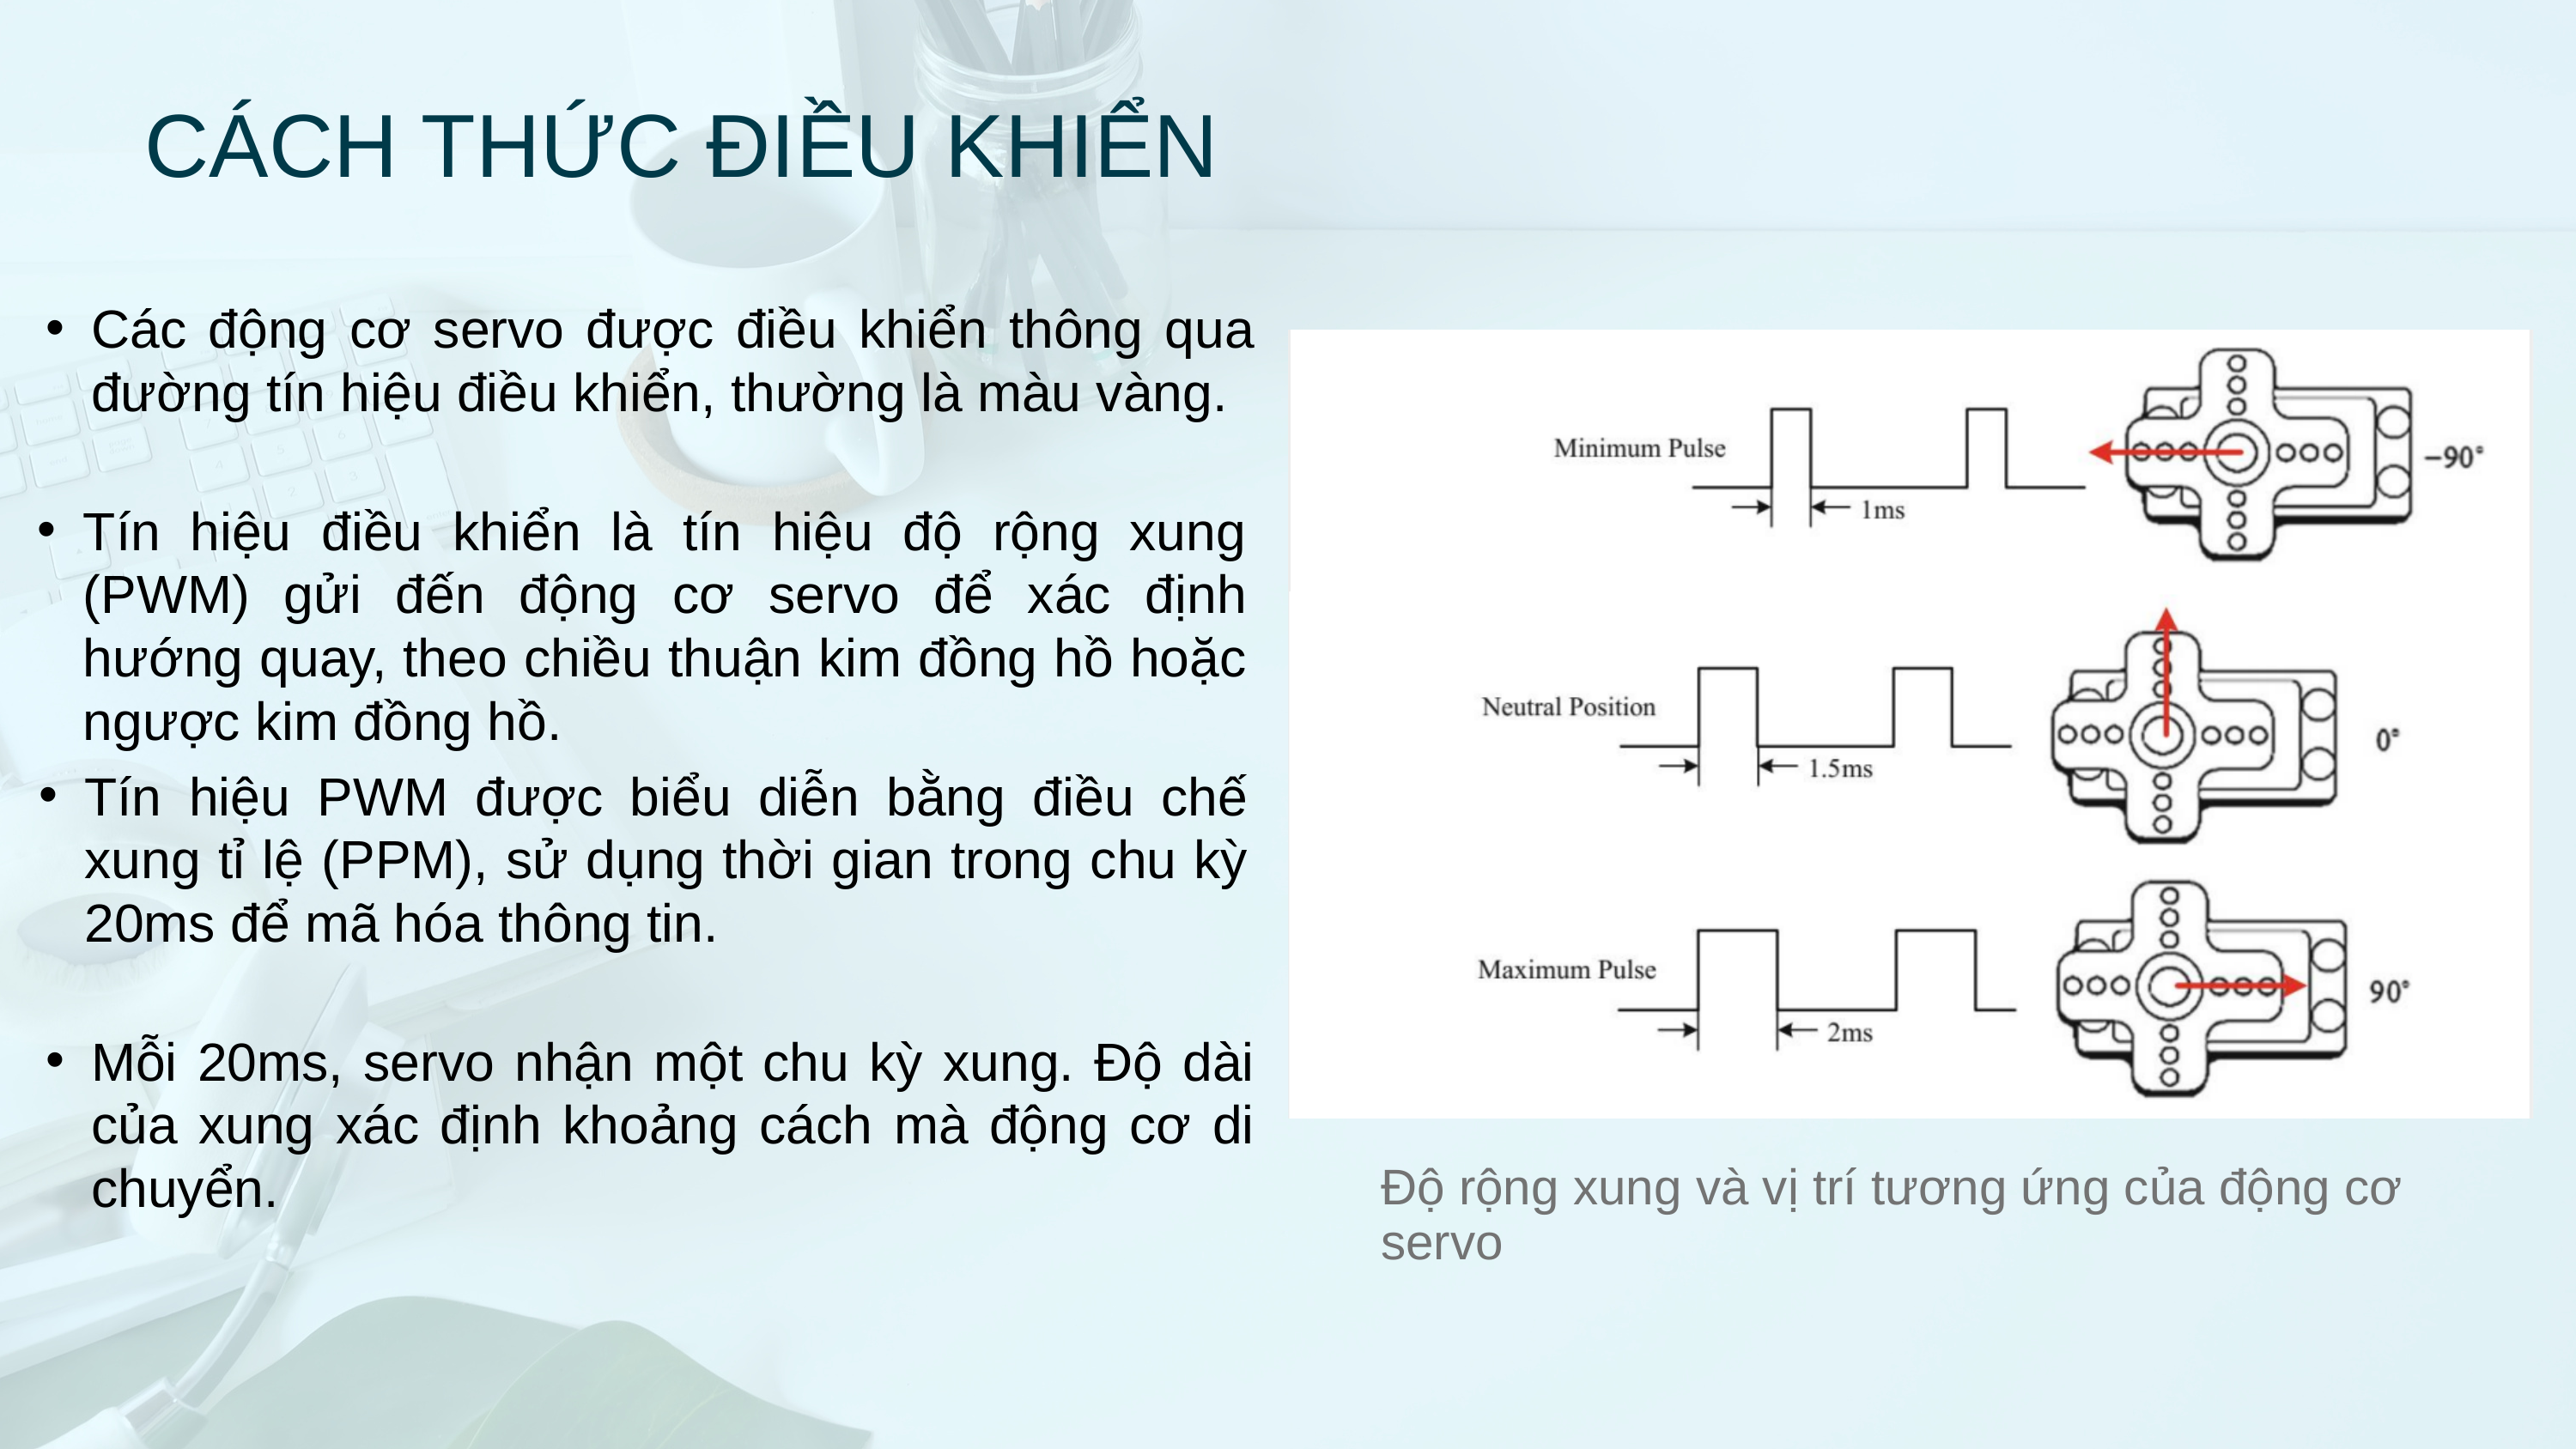

CÁCH THỨC ĐIỀU KHIỂN
Các động cơ servo được điều khiển thông qua đường tín hiệu điều khiển, thường là màu vàng.

Tín hiệu điều khiển là tín hiệu độ rộng xung (PWM) gửi đến động cơ servo để xác định hướng quay, theo chiều thuận kim đồng hồ hoặc ngược kim đồng hồ.
Tín hiệu PWM được biểu diễn bằng điều chế xung tỉ lệ (PPM), sử dụng thời gian trong chu kỳ 20ms để mã hóa thông tin.
Mỗi 20ms, servo nhận một chu kỳ xung. Độ dài của xung xác định khoảng cách mà động cơ di chuyển.
Độ rộng xung và vị trí tương ứng của động cơ servo